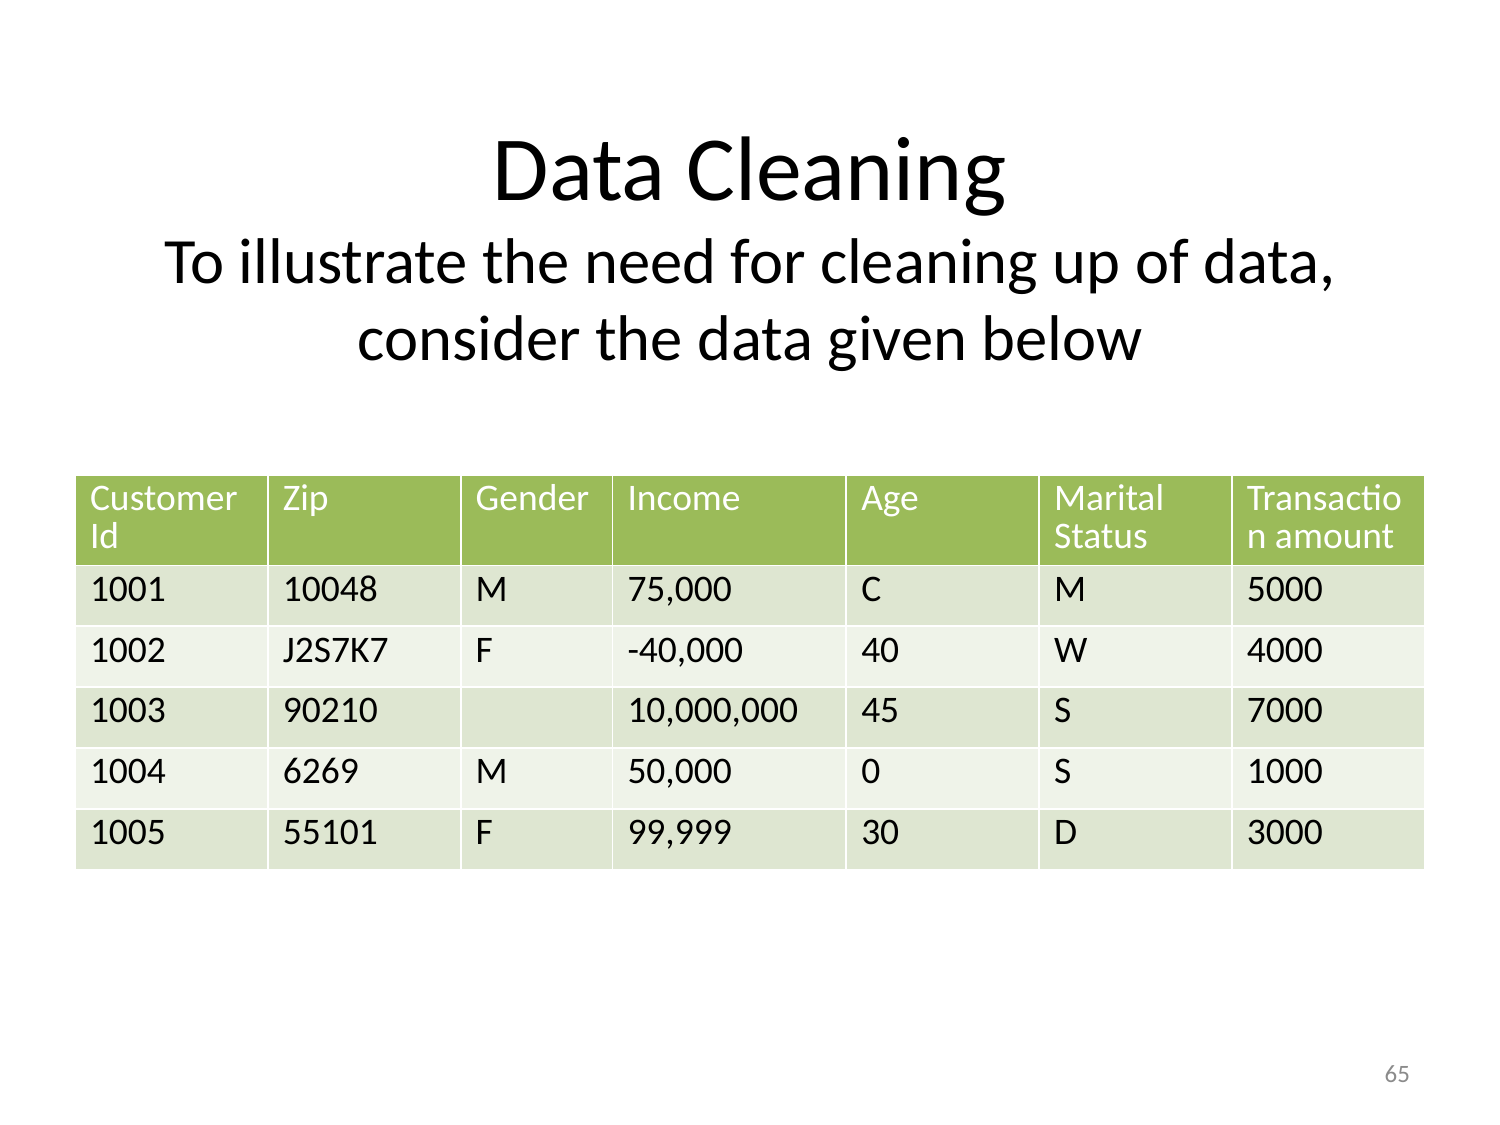

# Data Cleaning To illustrate the need for cleaning up of data, consider the data given below
| Customer Id | Zip | Gender | Income | Age | Marital Status | Transaction amount |
| --- | --- | --- | --- | --- | --- | --- |
| 1001 | 10048 | M | 75,000 | C | M | 5000 |
| 1002 | J2S7K7 | F | -40,000 | 40 | W | 4000 |
| 1003 | 90210 |  | 10,000,000 | 45 | S | 7000 |
| 1004 | 6269 | M | 50,000 | 0 | S | 1000 |
| 1005 | 55101 | F | 99,999 | 30 | D | 3000 |
65